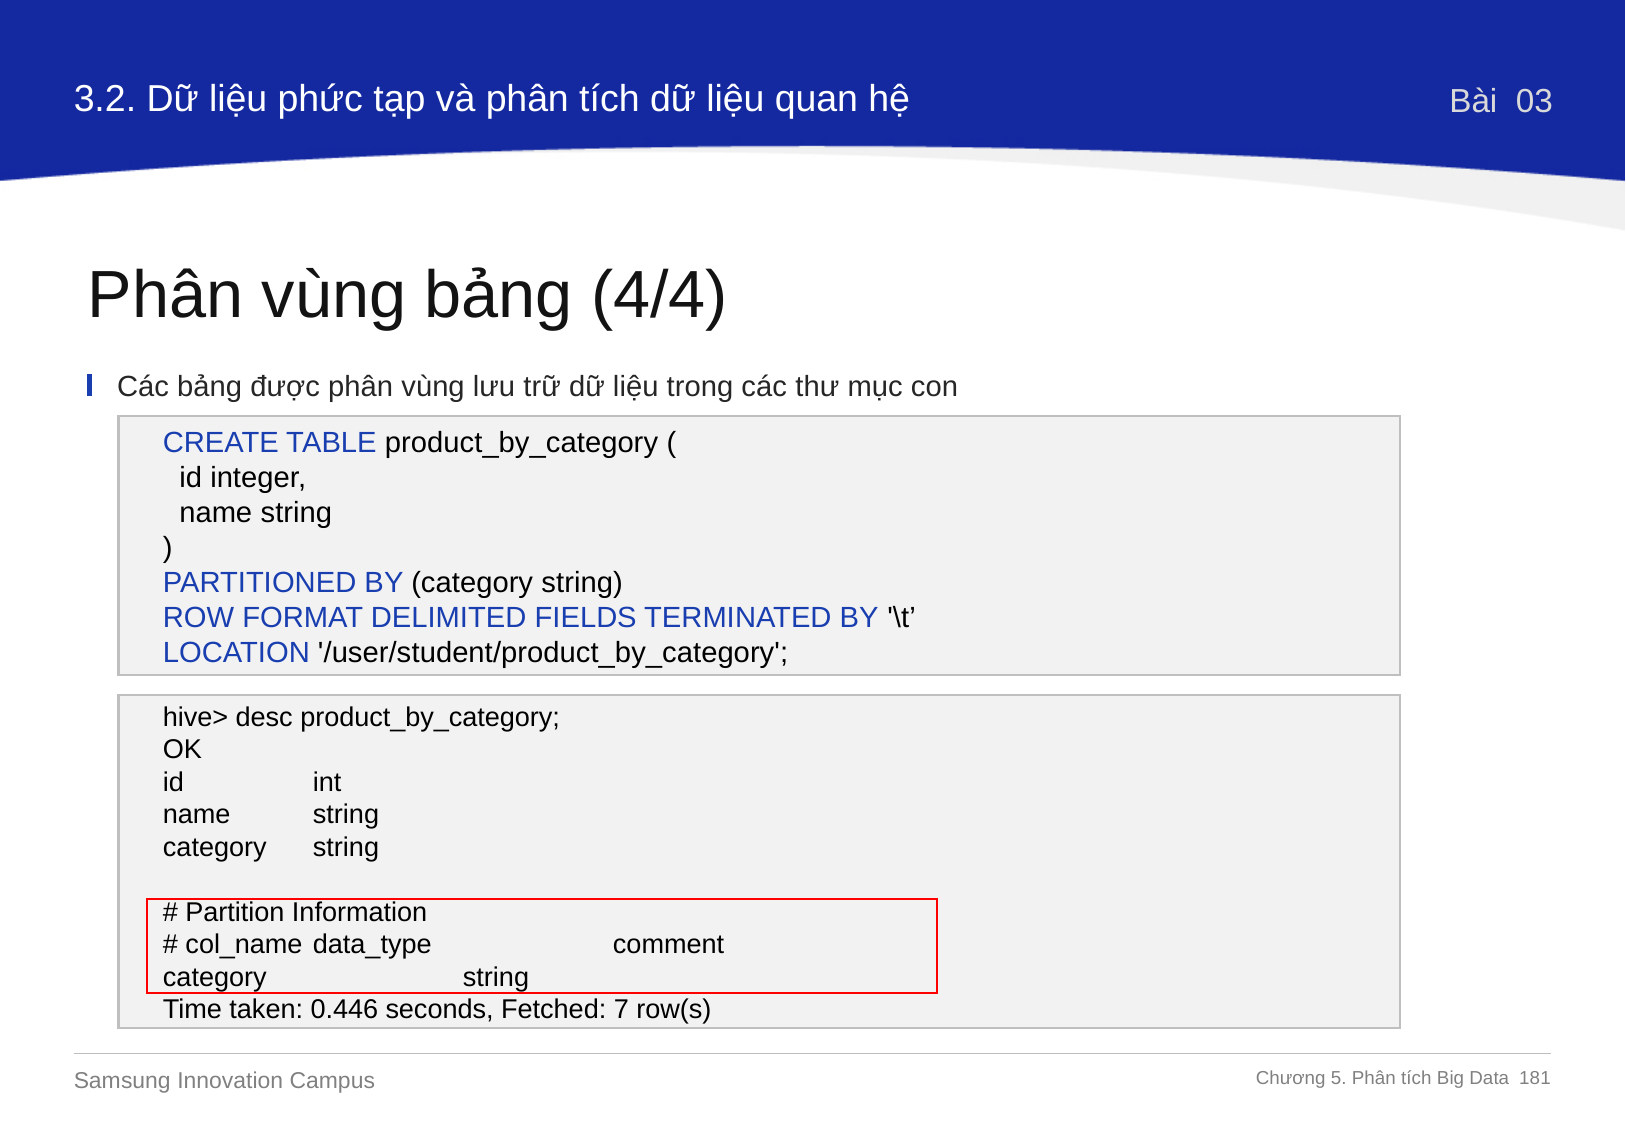

3.2. Dữ liệu phức tạp và phân tích dữ liệu quan hệ
Bài  03
Phân vùng bảng (4/4)
Các bảng được phân vùng lưu trữ dữ liệu trong các thư mục con
CREATE TABLE product_by_category (
  id integer,
  name string
)
PARTITIONED BY (category string)
ROW FORMAT DELIMITED FIELDS TERMINATED BY '\t’
LOCATION '/user/student/product_by_category';
hive> desc product_by_category;
OK
id	int
name	string
category	string

# Partition Information
# col_name	data_type		comment
category		string
Time taken: 0.446 seconds, Fetched: 7 row(s)